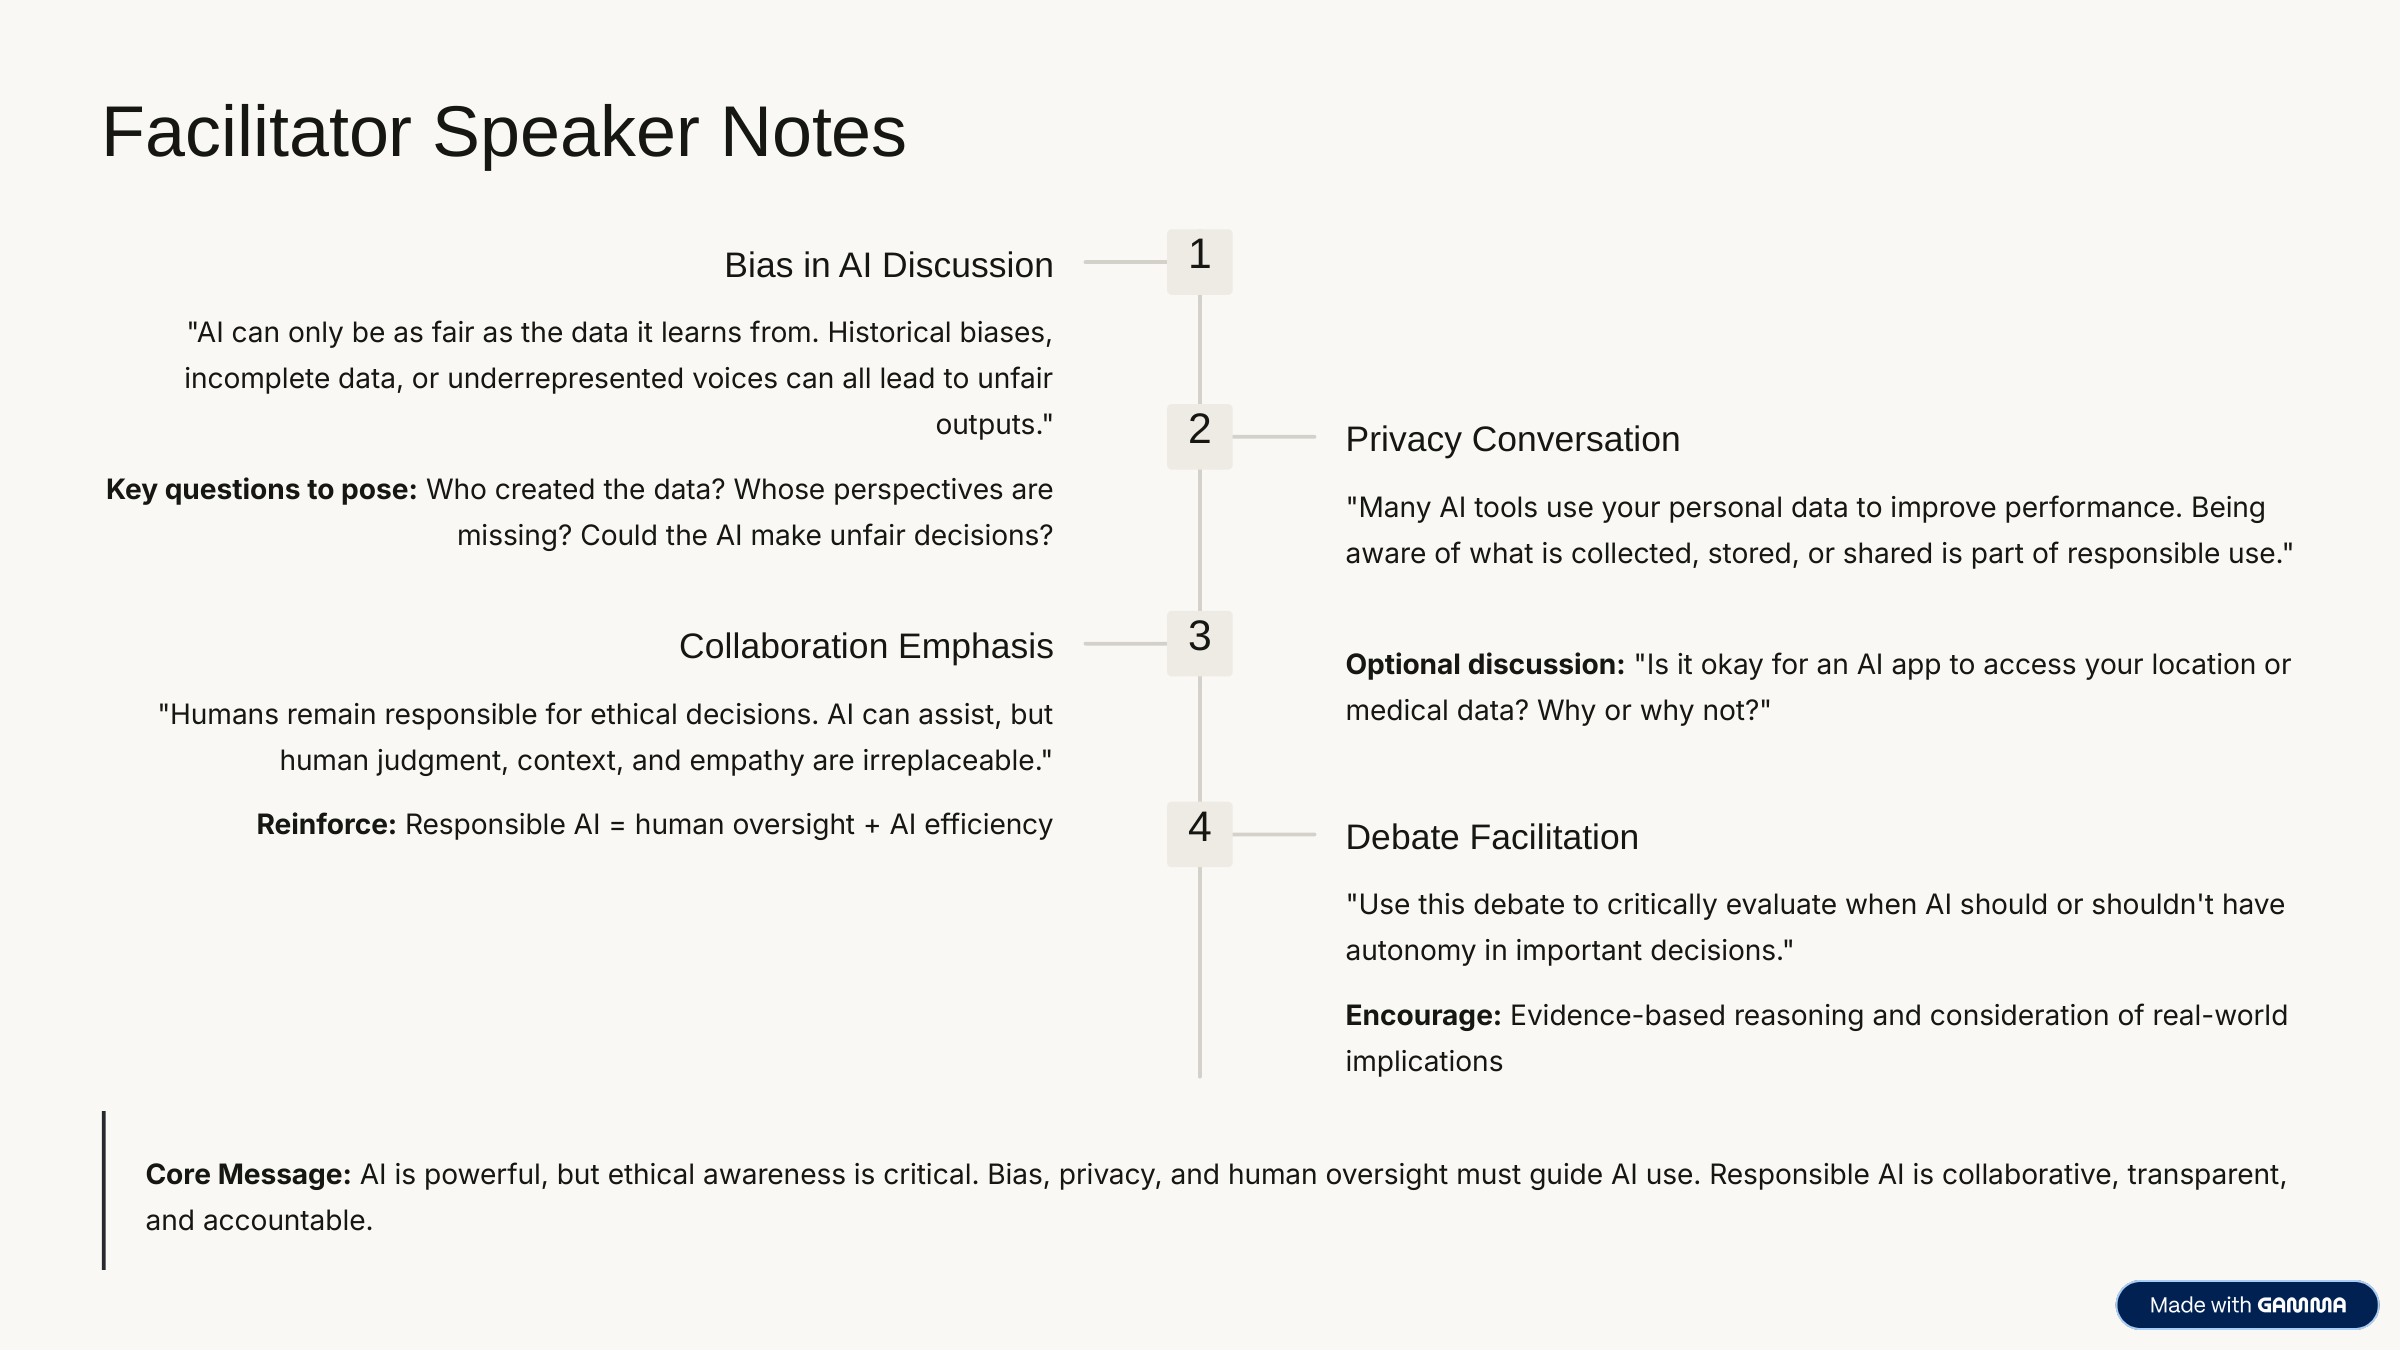

Facilitator Speaker Notes

1
Bias in AI Discussion

"AI can only be as fair as the data it learns from. Historical biases, incomplete data, or underrepresented voices can all lead to unfair outputs."

2
Privacy Conversation

Key questions to pose: Who created the data? Whose perspectives are missing? Could the AI make unfair decisions?
"Many AI tools use your personal data to improve performance. Being aware of what is collected, stored, or shared is part of responsible use."

3
Collaboration Emphasis
Optional discussion: "Is it okay for an AI app to access your location or medical data? Why or why not?"

"Humans remain responsible for ethical decisions. AI can assist, but human judgment, context, and empathy are irreplaceable."
Reinforce: Responsible AI = human oversight + AI efficiency

4
Debate Facilitation

"Use this debate to critically evaluate when AI should or shouldn't have autonomy in important decisions."
Encourage: Evidence-based reasoning and consideration of real-world implications

Core Message: AI is powerful, but ethical awareness is critical. Bias, privacy, and human oversight must guide AI use. Responsible AI is collaborative, transparent, and accountable.